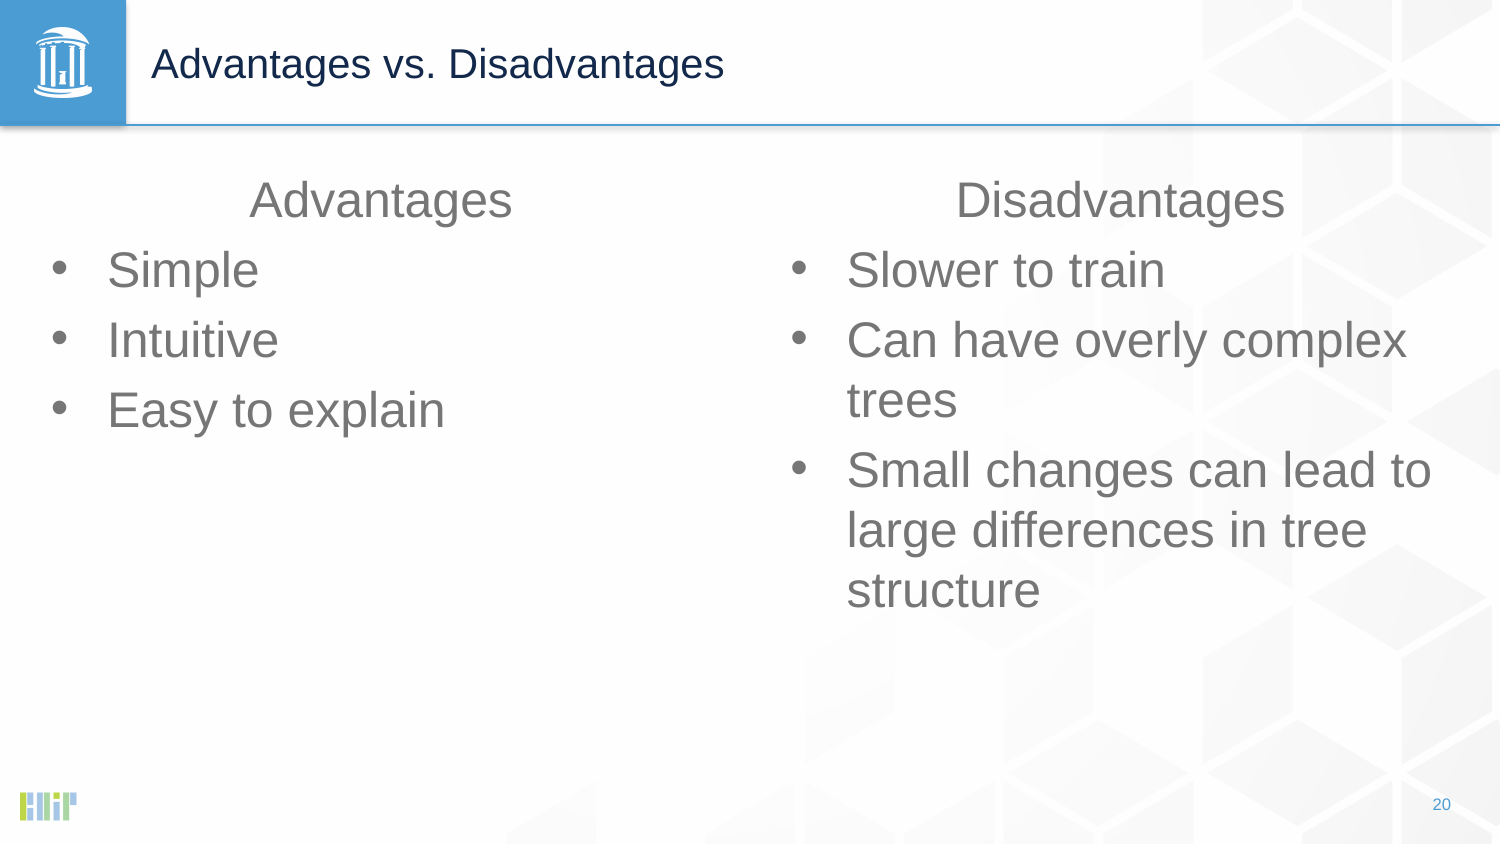

# Advantages vs. Disadvantages
Advantages
Simple
Intuitive
Easy to explain
Disadvantages
Slower to train
Can have overly complex trees
Small changes can lead to large differences in tree structure

20